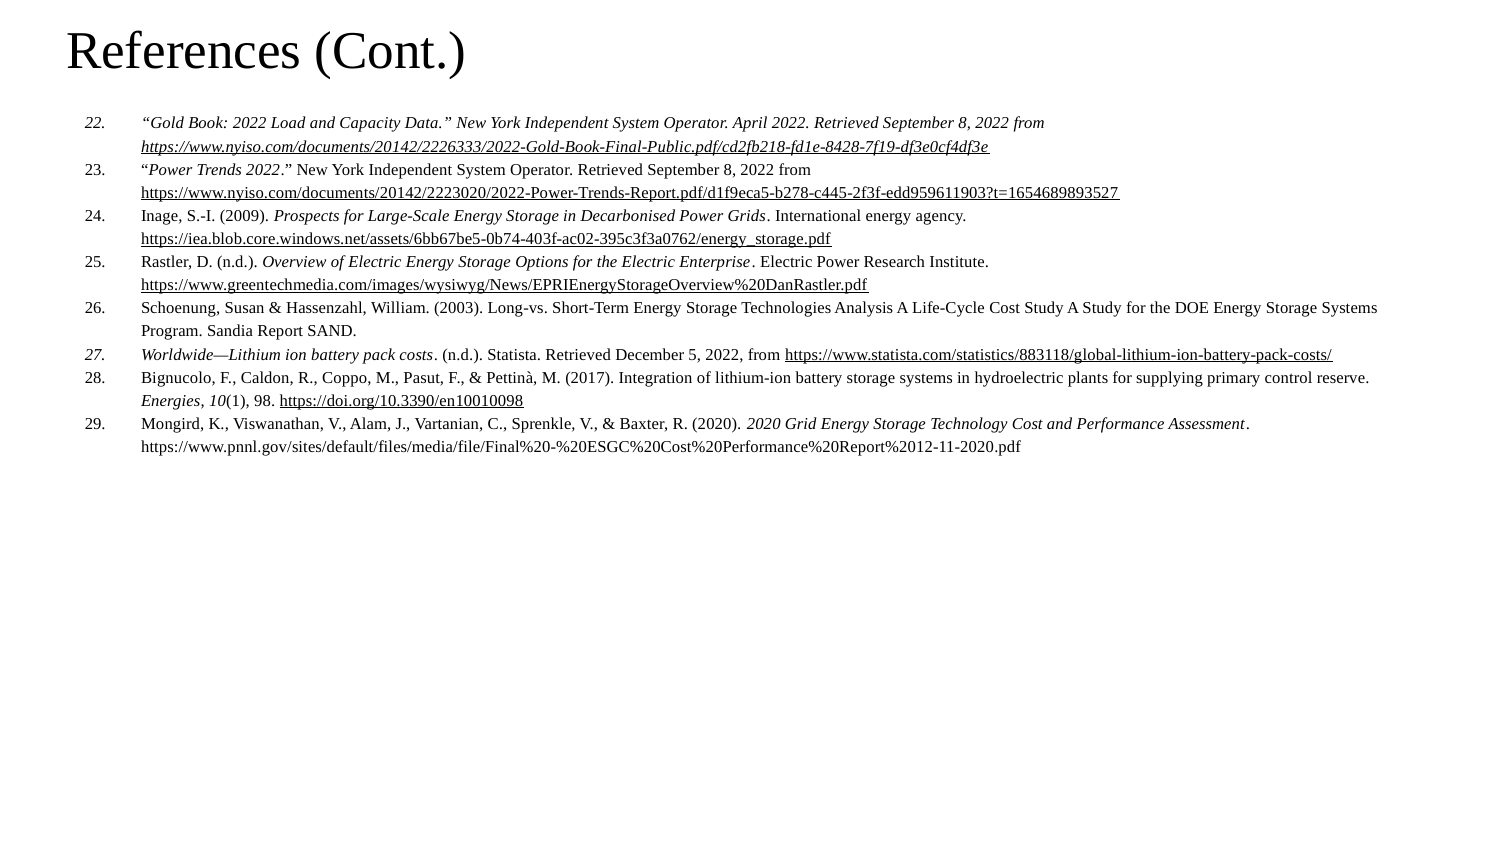

# References (Cont.)
“Gold Book: 2022 Load and Capacity Data.” New York Independent System Operator. April 2022. Retrieved September 8, 2022 from https://www.nyiso.com/documents/20142/2226333/2022-Gold-Book-Final-Public.pdf/cd2fb218-fd1e-8428-7f19-df3e0cf4df3e
“Power Trends 2022.” New York Independent System Operator. Retrieved September 8, 2022 from https://www.nyiso.com/documents/20142/2223020/2022-Power-Trends-Report.pdf/d1f9eca5-b278-c445-2f3f-edd959611903?t=1654689893527
Inage, S.-I. (2009). Prospects for Large-Scale Energy Storage in Decarbonised Power Grids. International energy agency. https://iea.blob.core.windows.net/assets/6bb67be5-0b74-403f-ac02-395c3f3a0762/energy_storage.pdf
Rastler, D. (n.d.). Overview of Electric Energy Storage Options for the Electric Enterprise. Electric Power Research Institute. https://www.greentechmedia.com/images/wysiwyg/News/EPRIEnergyStorageOverview%20DanRastler.pdf
Schoenung, Susan & Hassenzahl, William. (2003). Long-vs. Short-Term Energy Storage Technologies Analysis A Life-Cycle Cost Study A Study for the DOE Energy Storage Systems Program. Sandia Report SAND.
Worldwide—Lithium ion battery pack costs. (n.d.). Statista. Retrieved December 5, 2022, from https://www.statista.com/statistics/883118/global-lithium-ion-battery-pack-costs/
Bignucolo, F., Caldon, R., Coppo, M., Pasut, F., & Pettinà, M. (2017). Integration of lithium-ion battery storage systems in hydroelectric plants for supplying primary control reserve. Energies, 10(1), 98. https://doi.org/10.3390/en10010098
Mongird, K., Viswanathan, V., Alam, J., Vartanian, C., Sprenkle, V., & Baxter, R. (2020). 2020 Grid Energy Storage Technology Cost and Performance Assessment. https://www.pnnl.gov/sites/default/files/media/file/Final%20-%20ESGC%20Cost%20Performance%20Report%2012-11-2020.pdf